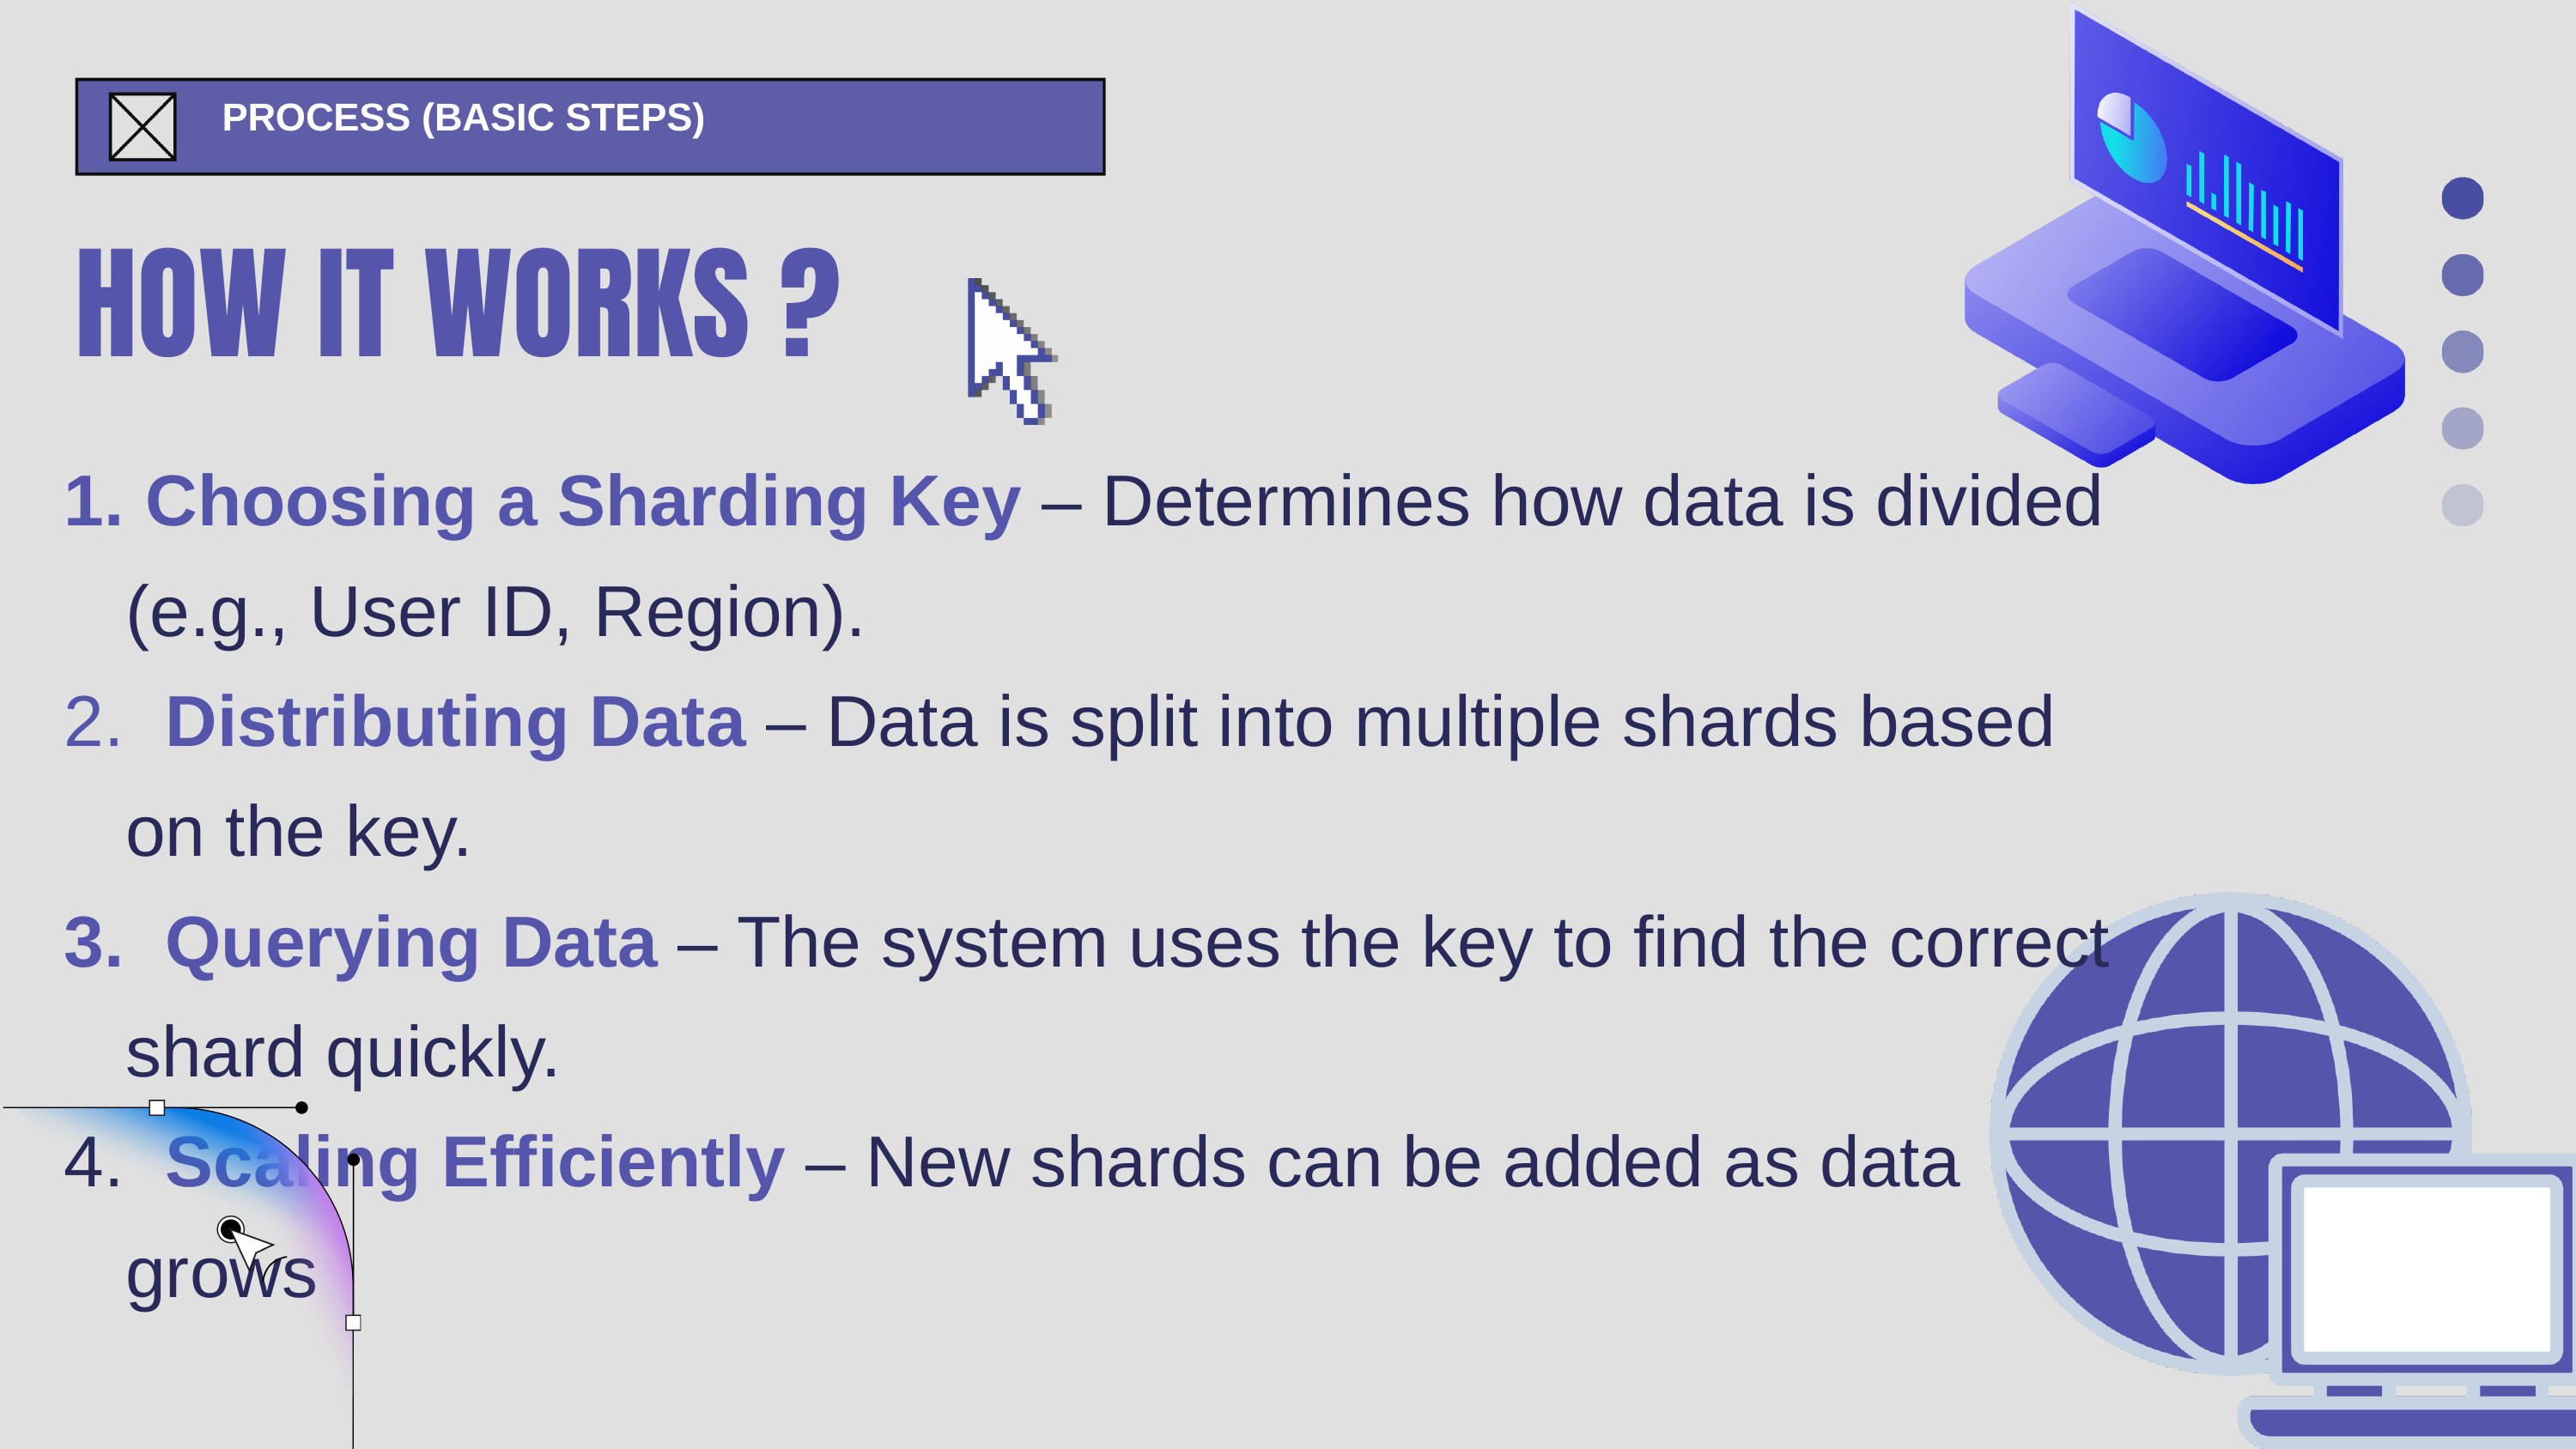

PROCESS (BASIC STEPS)

HOW IT WORKS ?

 Choosing a Sharding Key – Determines how data is divided (e.g., User ID, Region).
  Distributing Data – Data is split into multiple shards based on the key.
  Querying Data – The system uses the key to find the correct shard quickly.
  Scaling Efficiently – New shards can be added as data grows